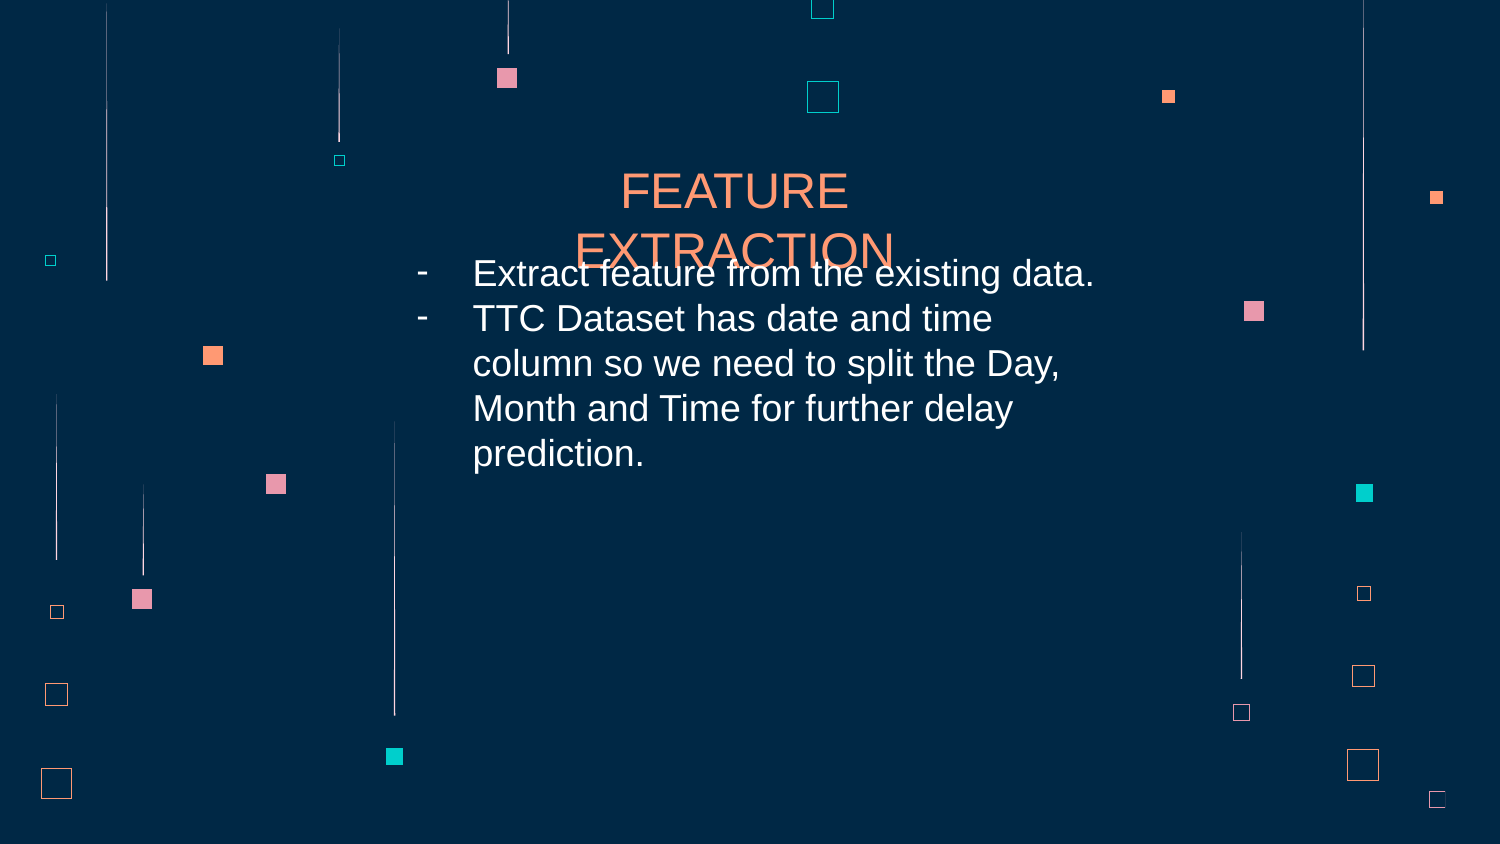

# FEATURE EXTRACTION
Extract feature from the existing data.
TTC Dataset has date and time column so we need to split the Day, Month and Time for further delay prediction.